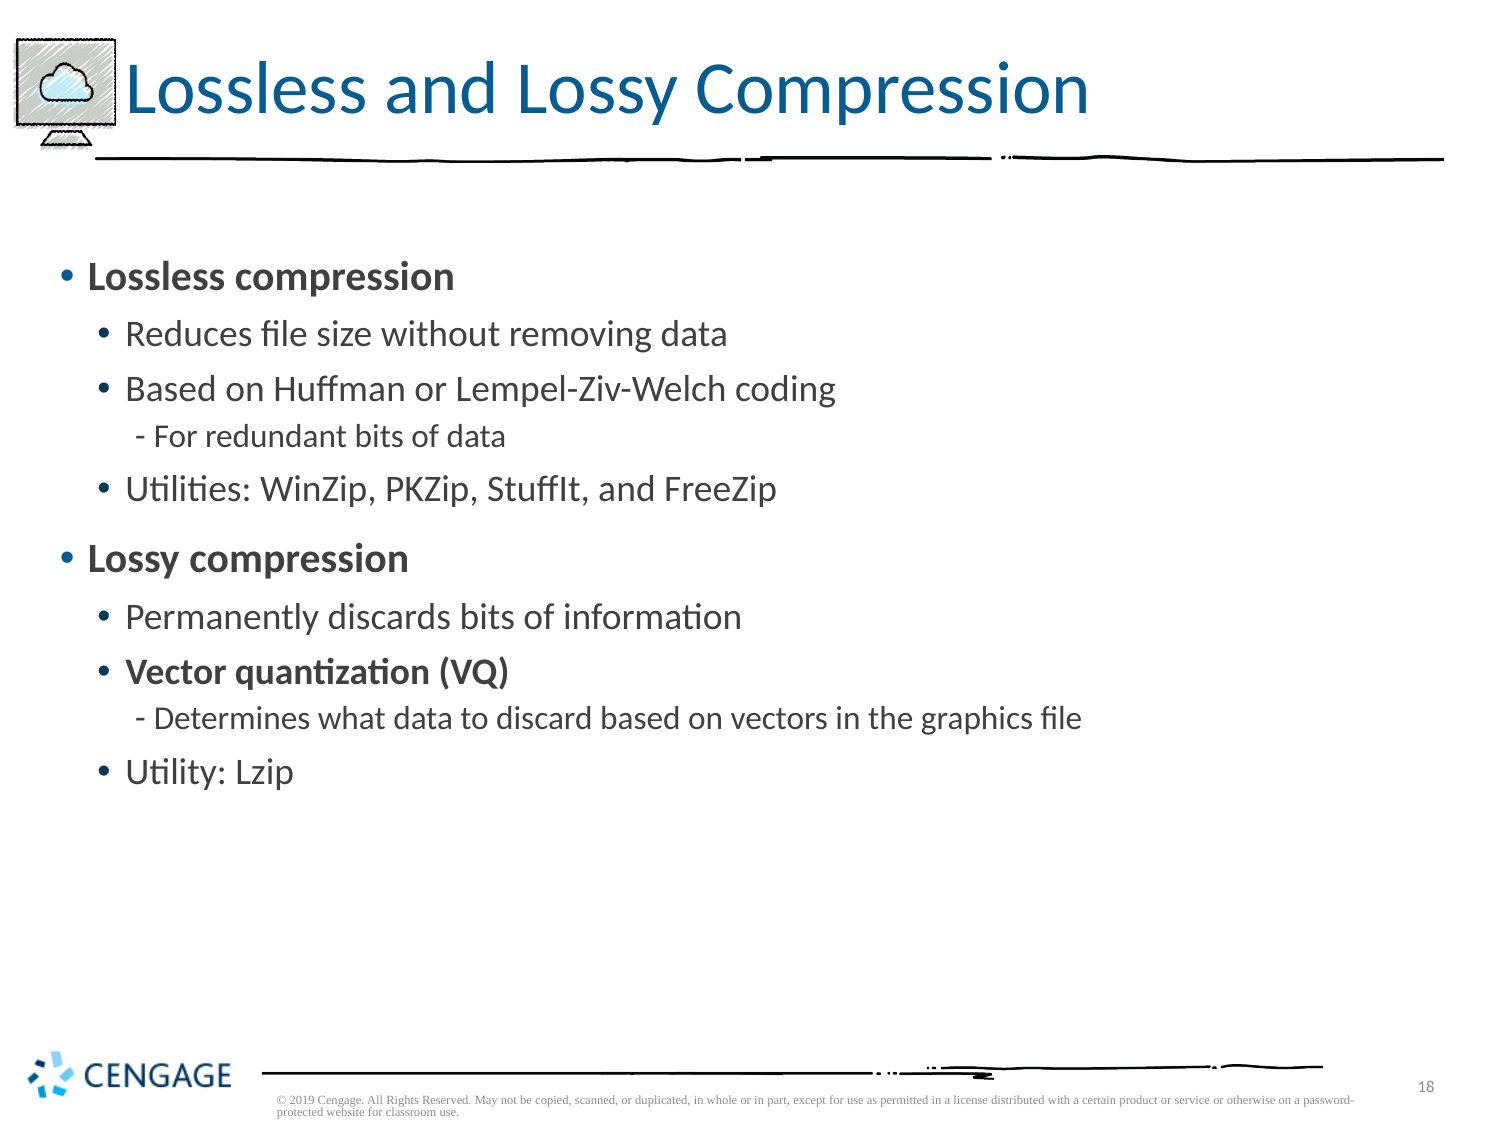

# Lossless and Lossy Compression
Lossless compression
Reduces file size without removing data
Based on Huffman or Lempel-Ziv-Welch coding
For redundant bits of data
Utilities: WinZip, PKZip, StuffIt, and FreeZip
Lossy compression
Permanently discards bits of information
Vector quantization (VQ)
Determines what data to discard based on vectors in the graphics file
Utility: Lzip
18
© 2019 Cengage. All Rights Reserved. May not be copied, scanned, or duplicated, in whole or in part, except for use as permitted in a license distributed with a certain product or service or otherwise on a password-protected website for classroom use.